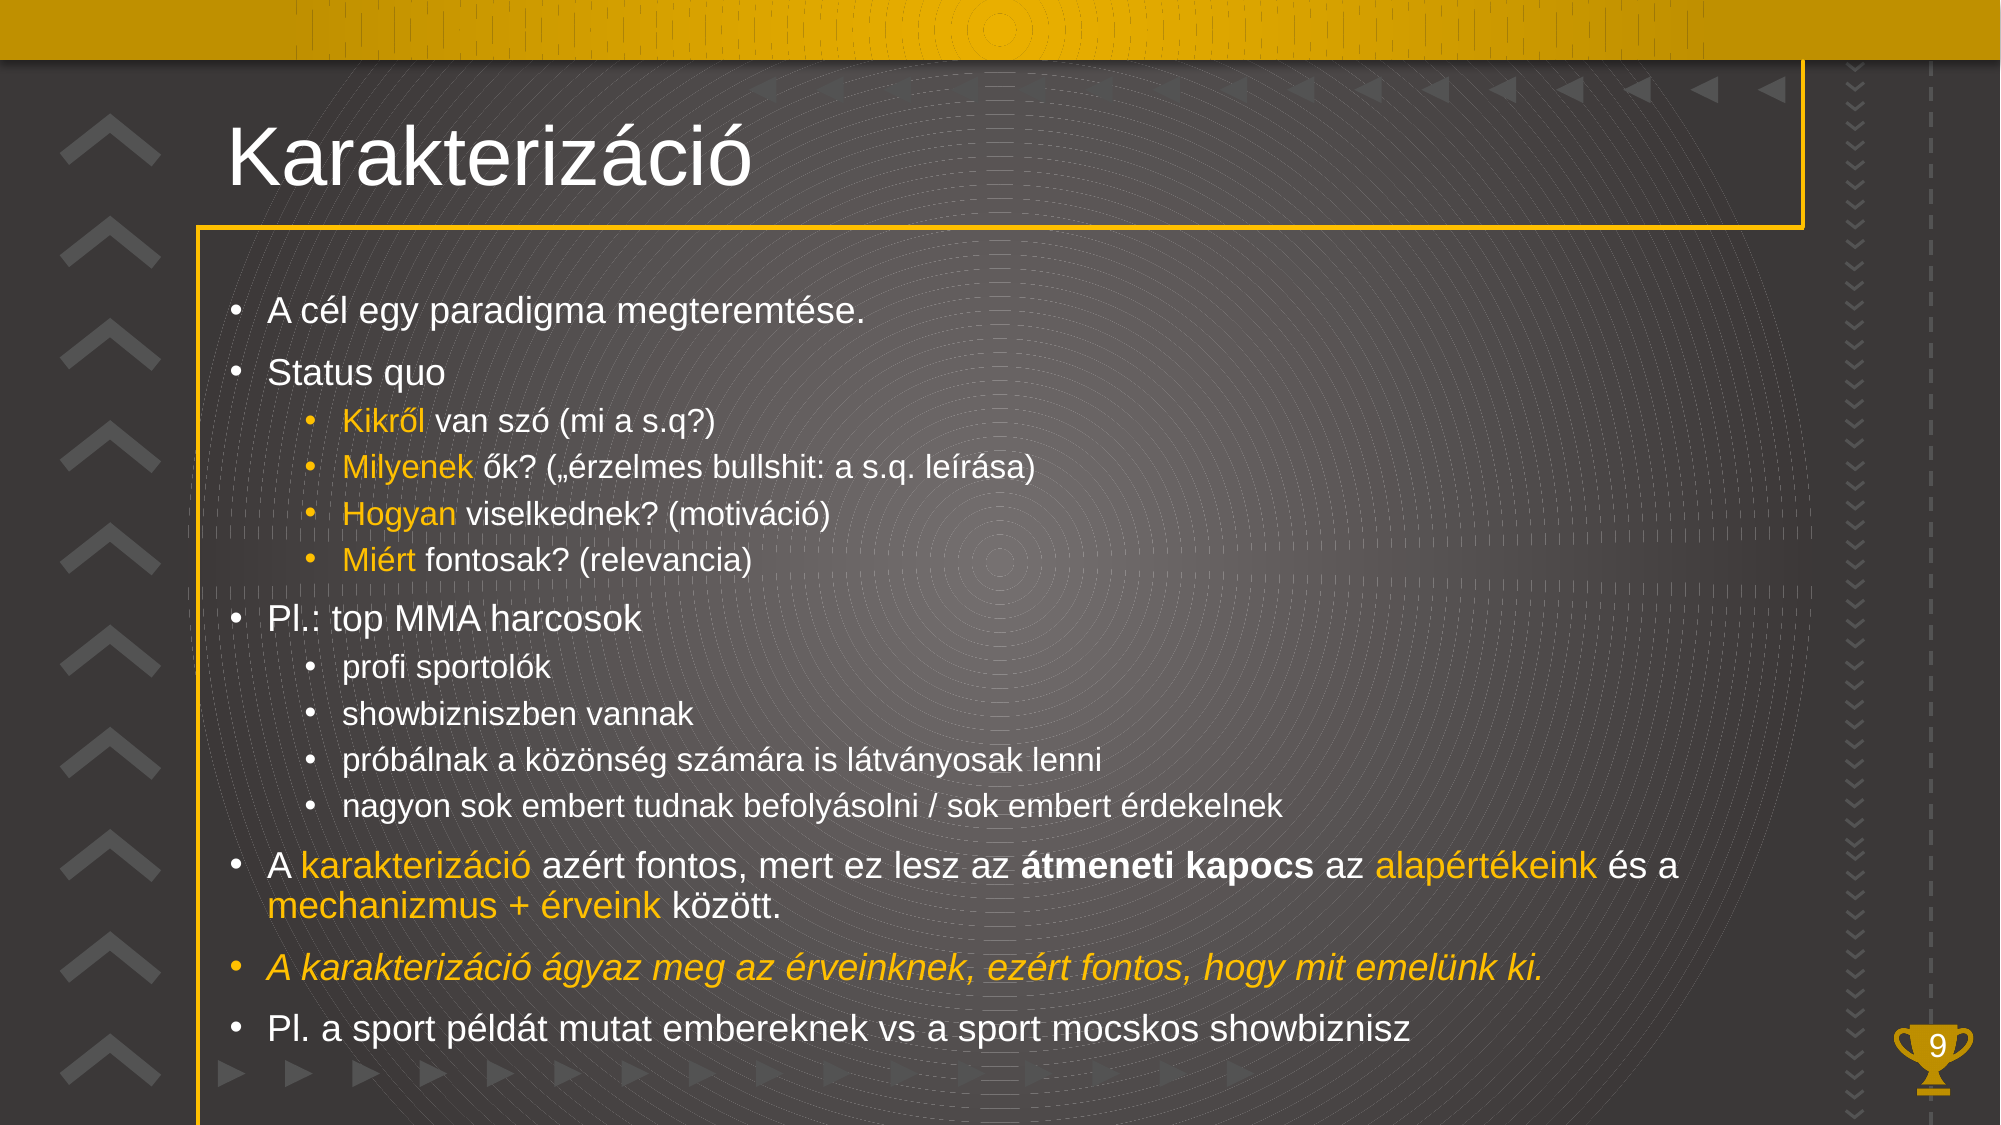

# Karakterizáció
A cél egy paradigma megteremtése.
Status quo
Kikről van szó (mi a s.q?)
Milyenek ők? („érzelmes bullshit: a s.q. leírása)
Hogyan viselkednek? (motiváció)
Miért fontosak? (relevancia)
Pl.: top MMA harcosok
profi sportolók
showbizniszben vannak
próbálnak a közönség számára is látványosak lenni
nagyon sok embert tudnak befolyásolni / sok embert érdekelnek
A karakterizáció azért fontos, mert ez lesz az átmeneti kapocs az alapértékeink és a mechanizmus + érveink között.
A karakterizáció ágyaz meg az érveinknek, ezért fontos, hogy mit emelünk ki.
Pl. a sport példát mutat embereknek vs a sport mocskos showbiznisz
9